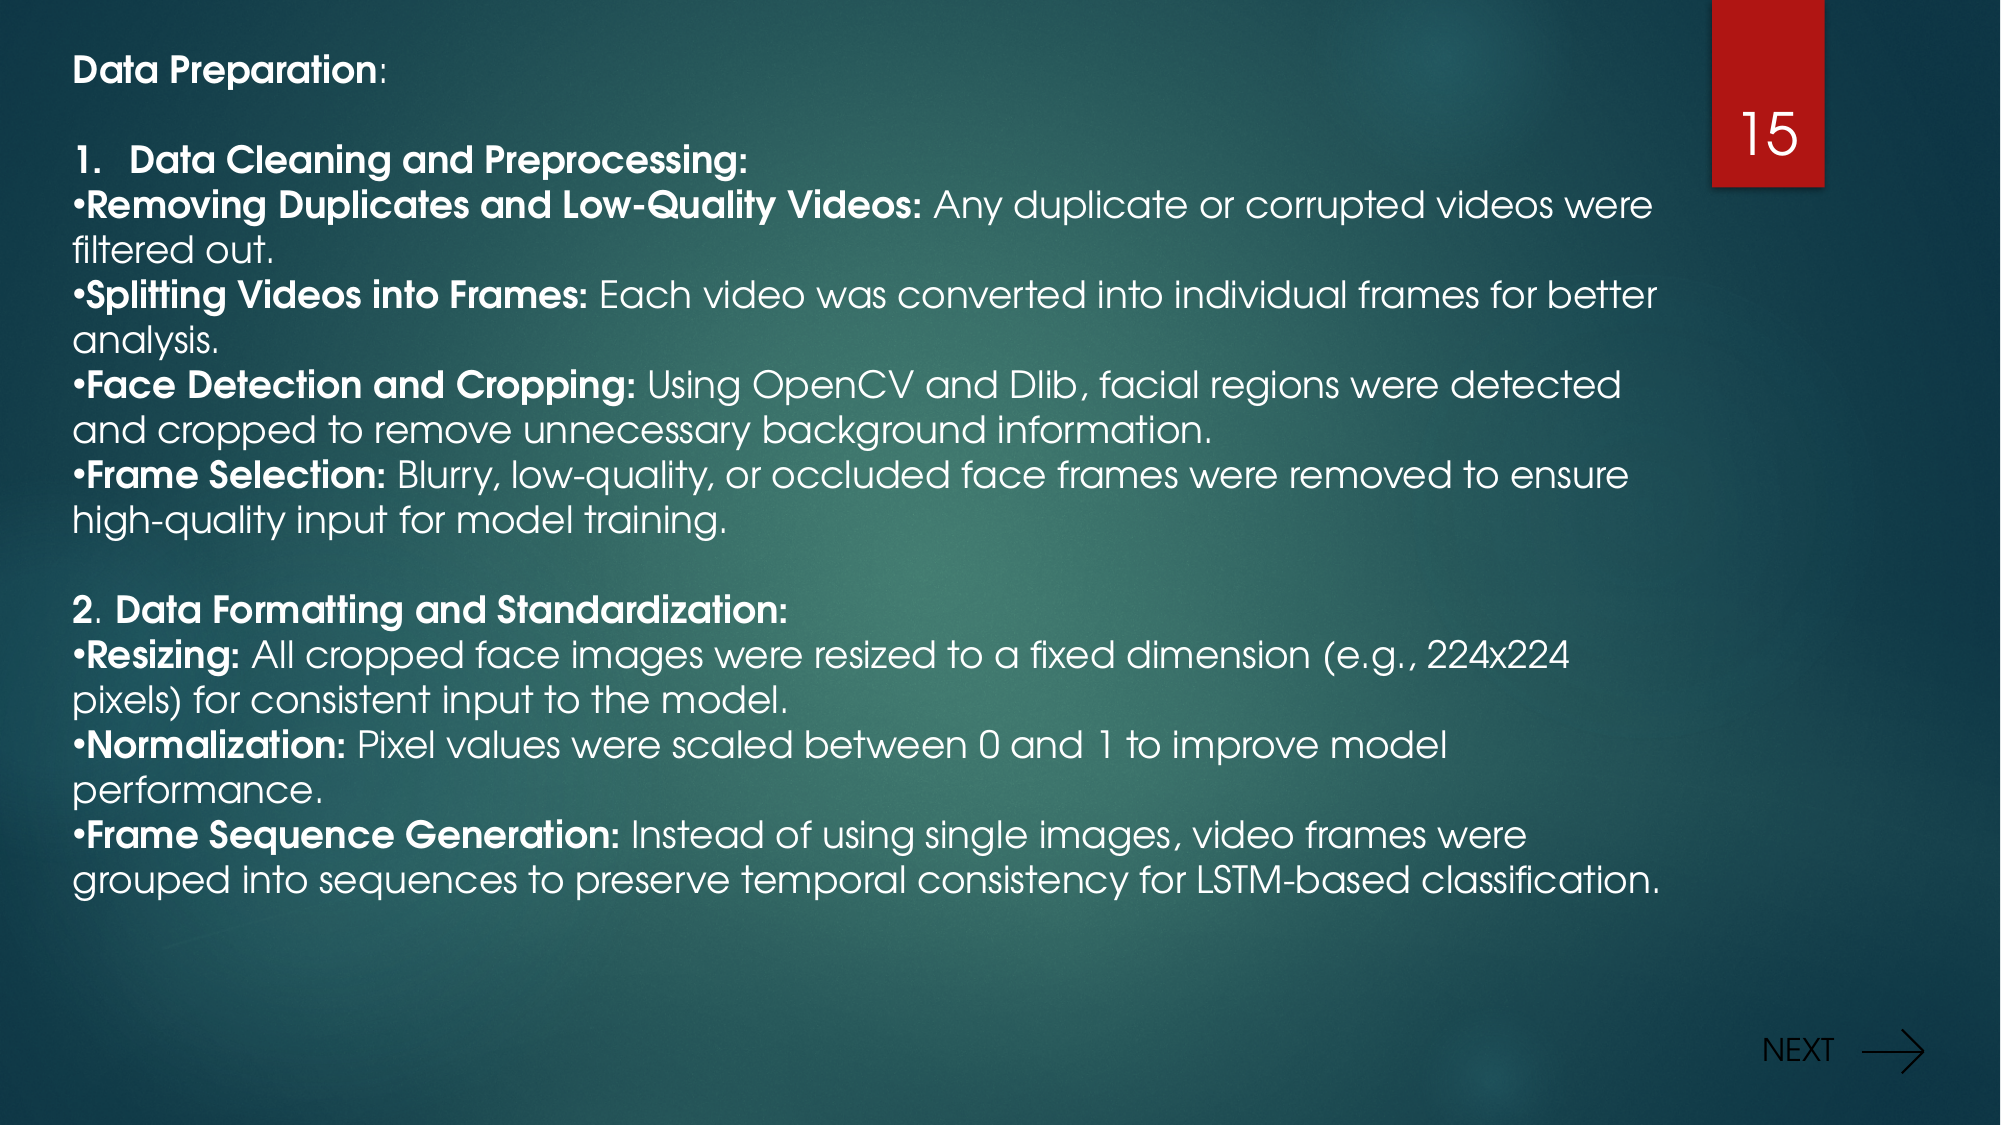

Data Preparation:

Data Cleaning and Preprocessing:
Removing Duplicates and Low-Quality Videos: Any duplicate or corrupted videos were filtered out.
Splitting Videos into Frames: Each video was converted into individual frames for better analysis.
Face Detection and Cropping: Using OpenCV and Dlib, facial regions were detected and cropped to remove unnecessary background information.
Frame Selection: Blurry, low-quality, or occluded face frames were removed to ensure high-quality input for model training.

2. Data Formatting and Standardization:
Resizing: All cropped face images were resized to a fixed dimension (e.g., 224x224 pixels) for consistent input to the model.
Normalization: Pixel values were scaled between 0 and 1 to improve model performance.
Frame Sequence Generation: Instead of using single images, video frames were grouped into sequences to preserve temporal consistency for LSTM-based classification.

15